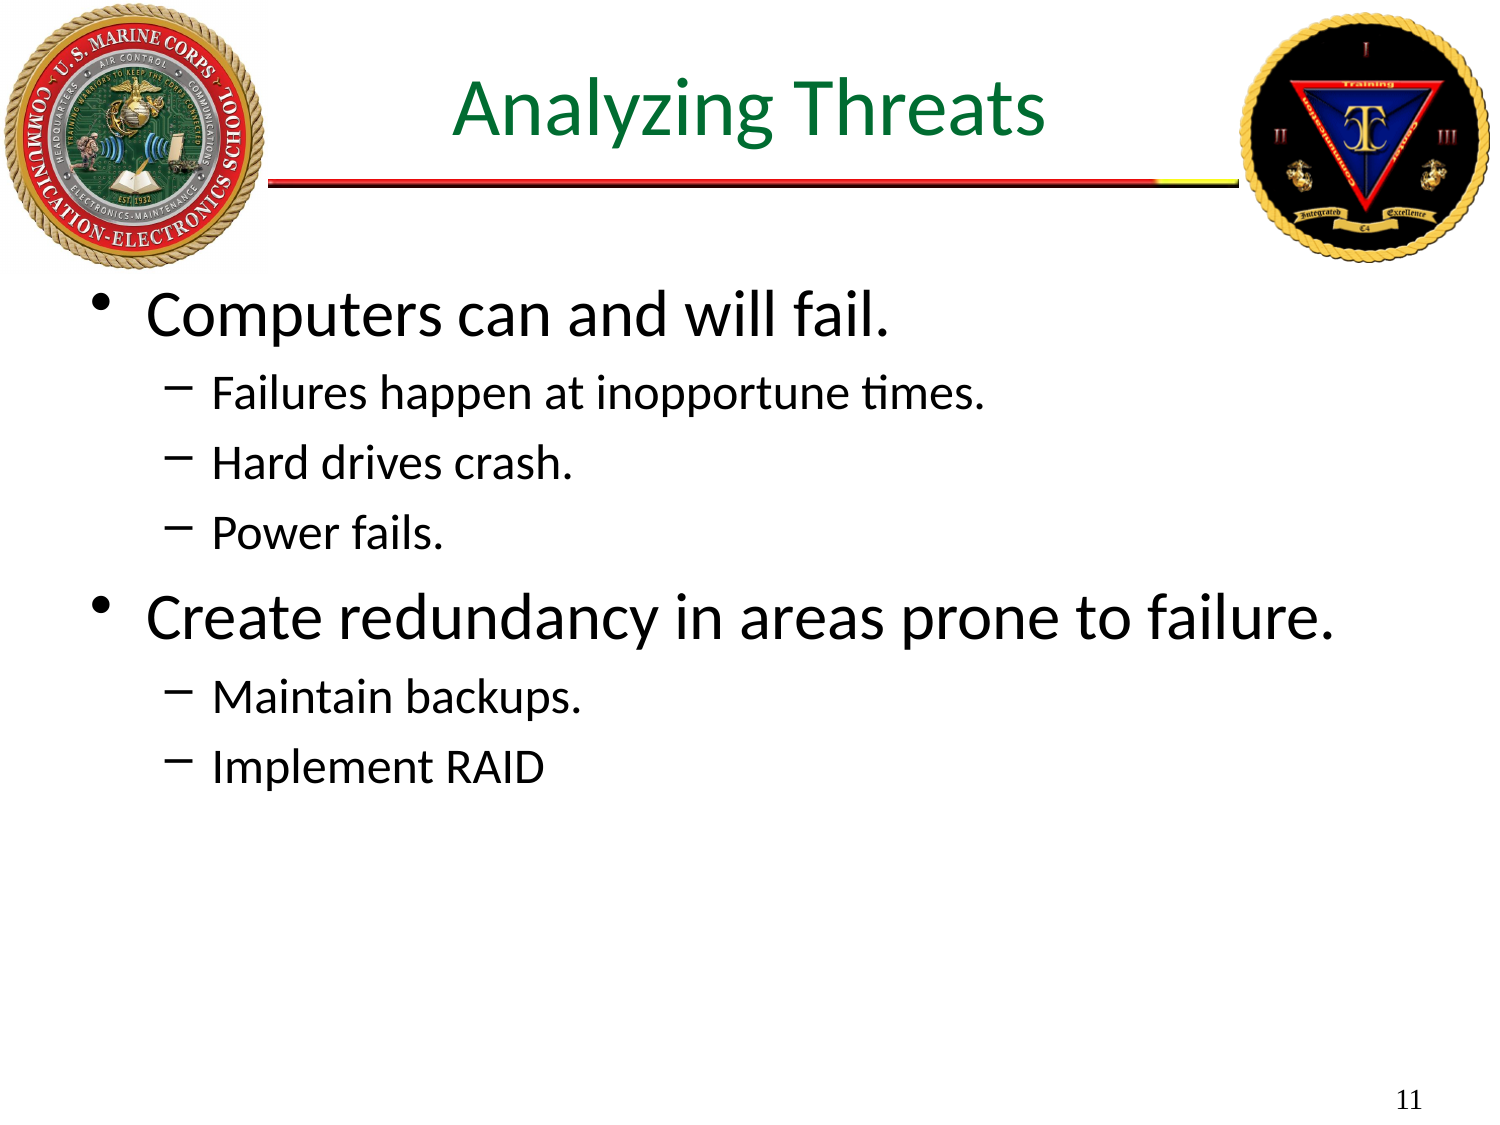

# Analyzing Threats
Computers can and will fail.
Failures happen at inopportune times.
Hard drives crash.
Power fails.
Create redundancy in areas prone to failure.
Maintain backups.
Implement RAID